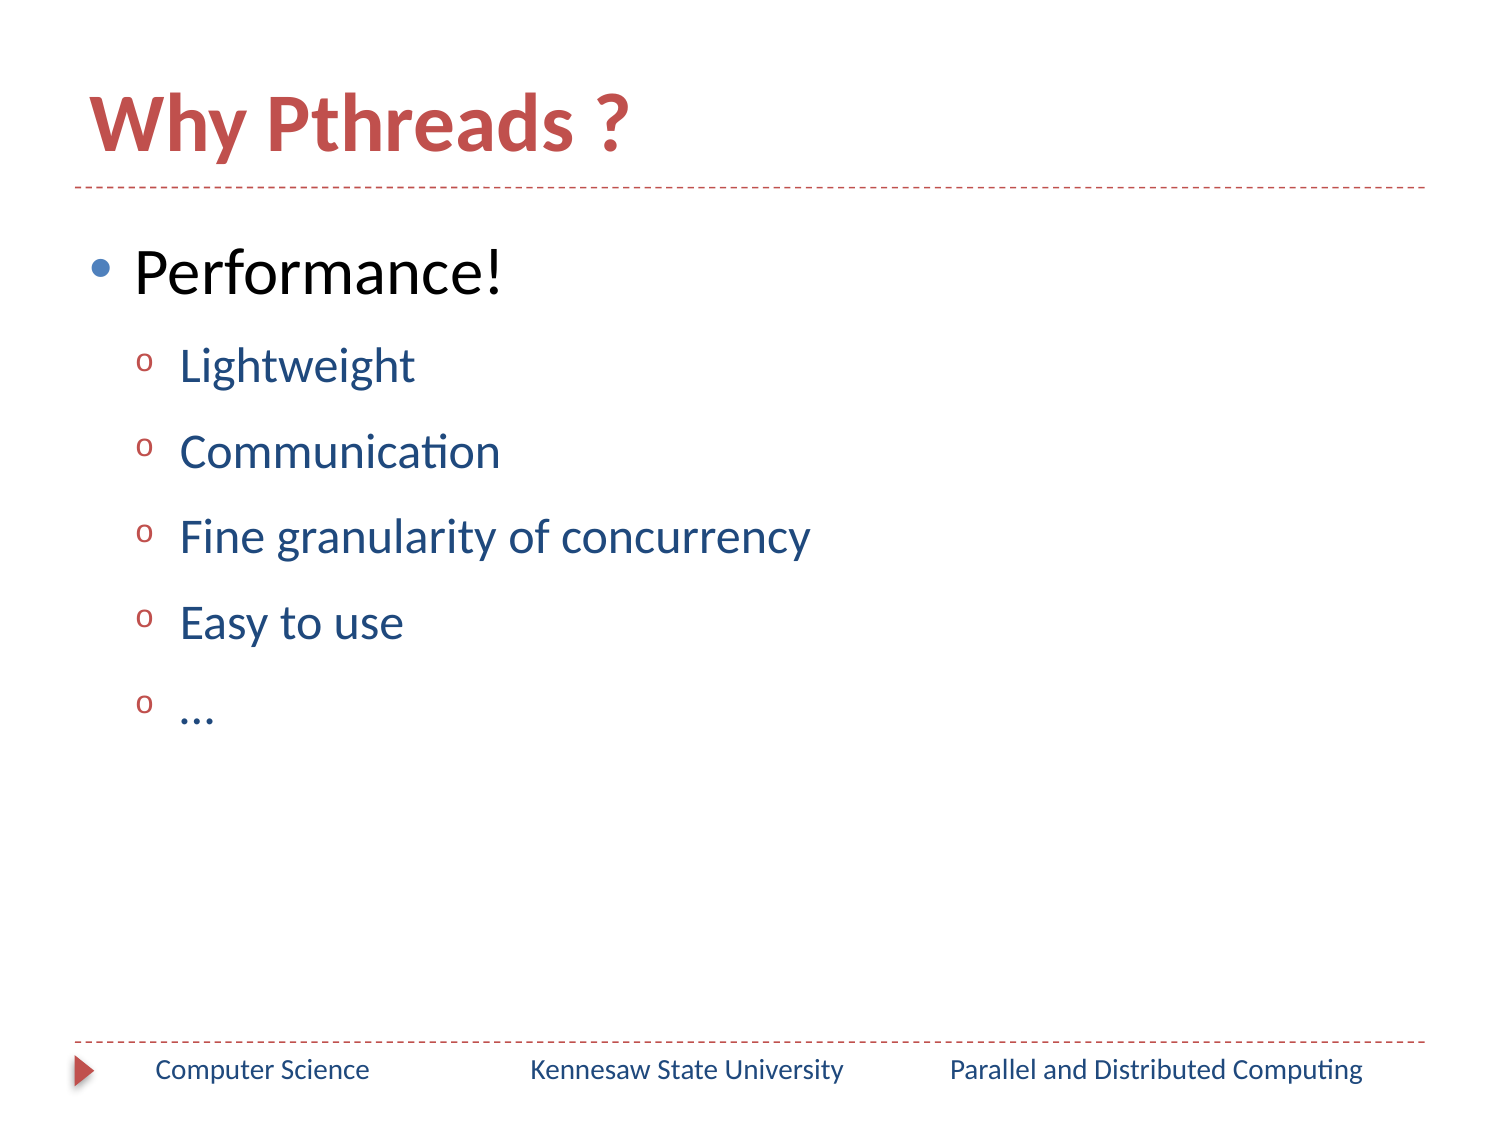

# Why Pthreads ?
Performance!
Lightweight
Communication
Fine granularity of concurrency
Easy to use
…

Computer Science
Kennesaw State University
Parallel and Distributed Computing